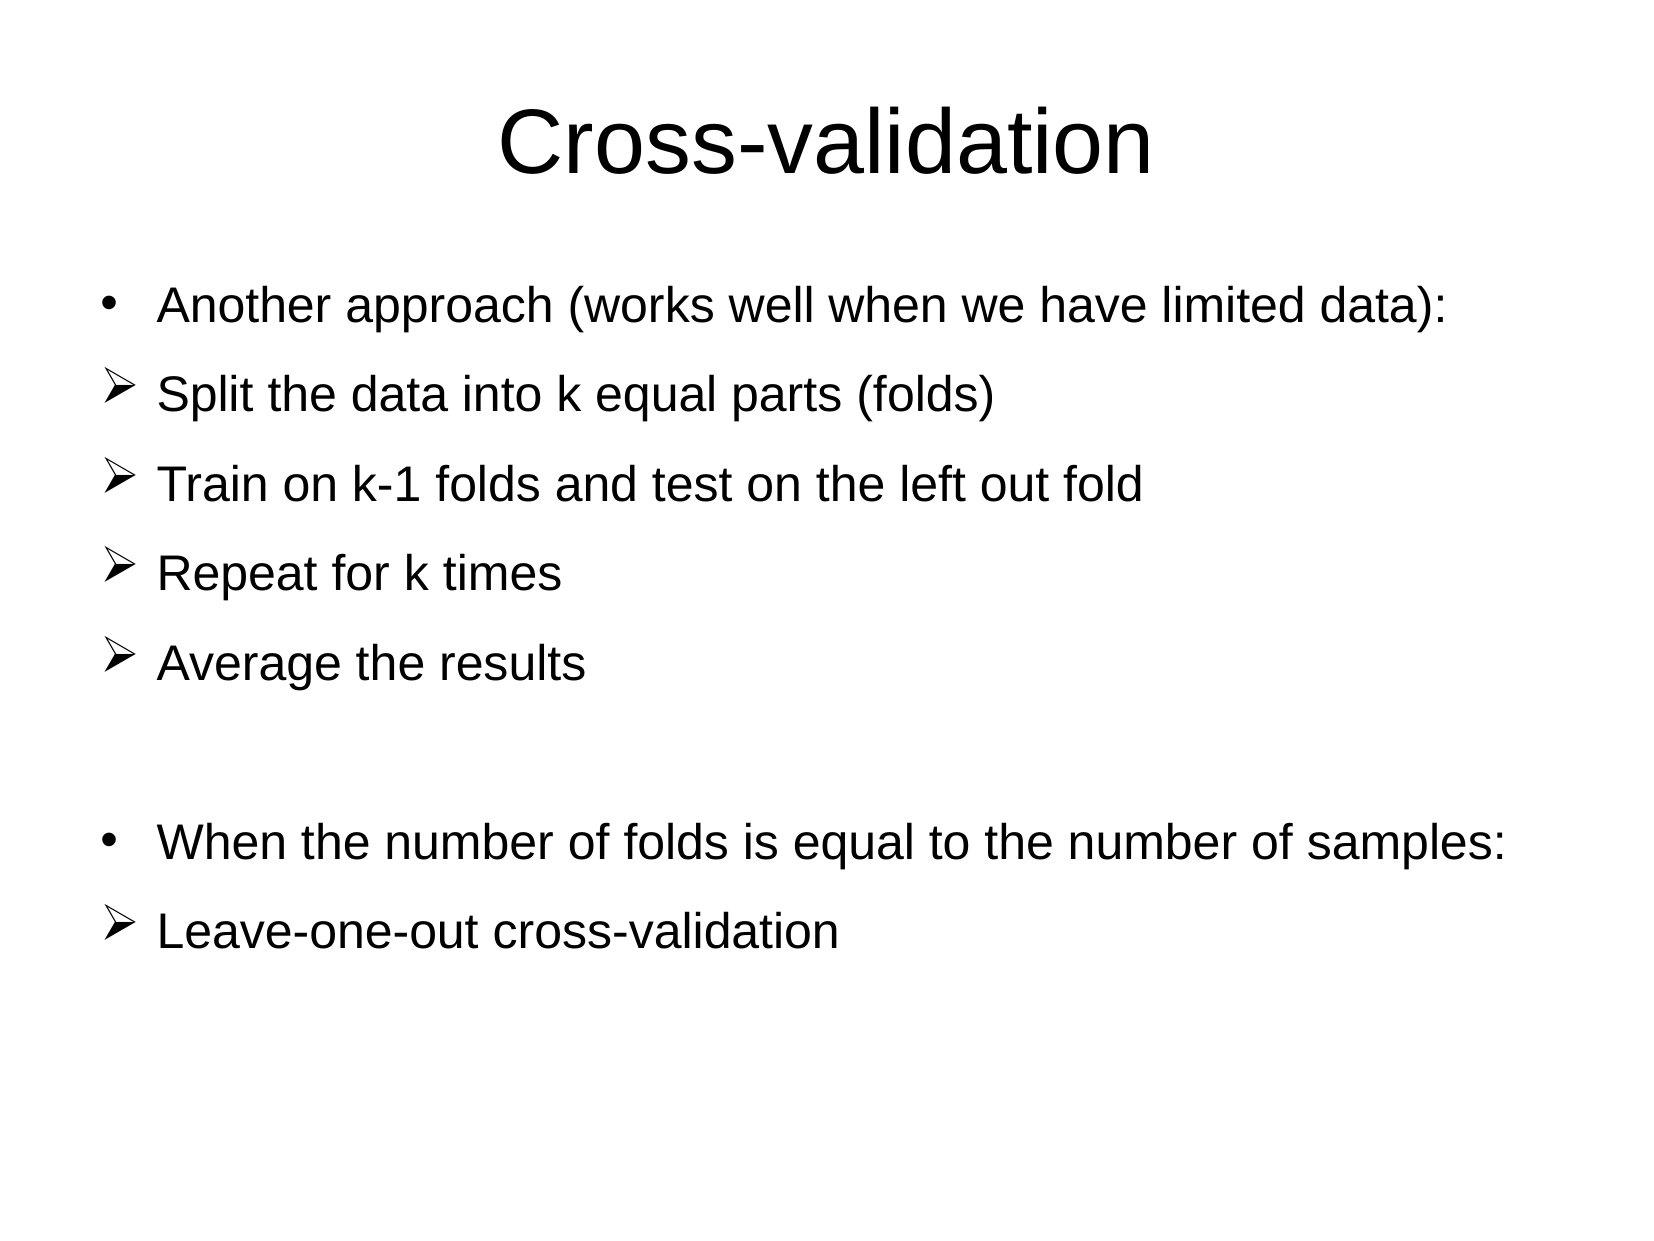

Cross-validation
Another approach (works well when we have limited data):
Split the data into k equal parts (folds)
Train on k-1 folds and test on the left out fold
Repeat for k times
Average the results

When the number of folds is equal to the number of samples:
Leave-one-out cross-validation